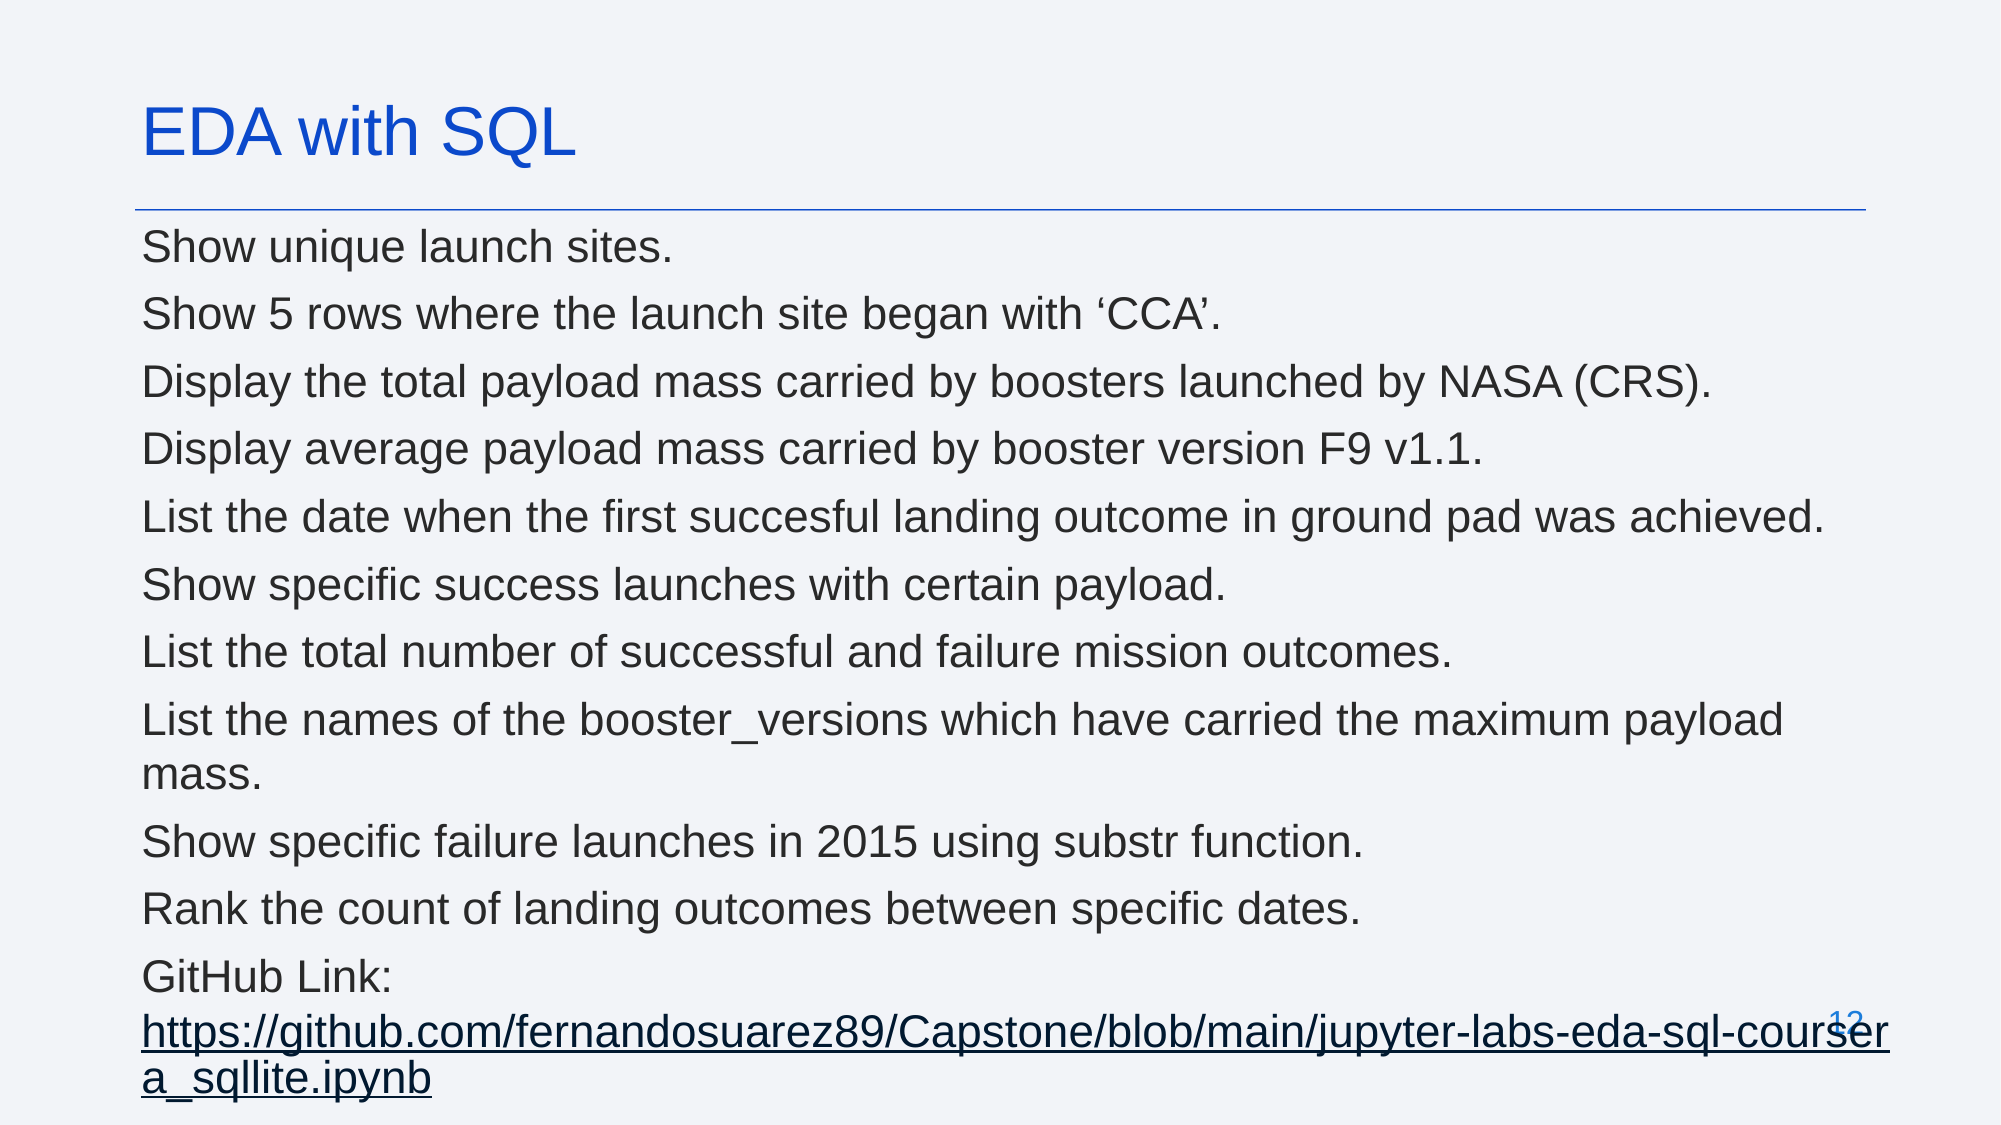

EDA with SQL
Show unique launch sites.
Show 5 rows where the launch site began with ‘CCA’.
Display the total payload mass carried by boosters launched by NASA (CRS).
Display average payload mass carried by booster version F9 v1.1.
List the date when the first succesful landing outcome in ground pad was achieved.
Show specific success launches with certain payload.
List the total number of successful and failure mission outcomes.
List the names of the booster_versions which have carried the maximum payload mass.
Show specific failure launches in 2015 using substr function.
Rank the count of landing outcomes between specific dates.
GitHub Link: https://github.com/fernandosuarez89/Capstone/blob/main/jupyter-labs-eda-sql-coursera_sqllite.ipynb.
12